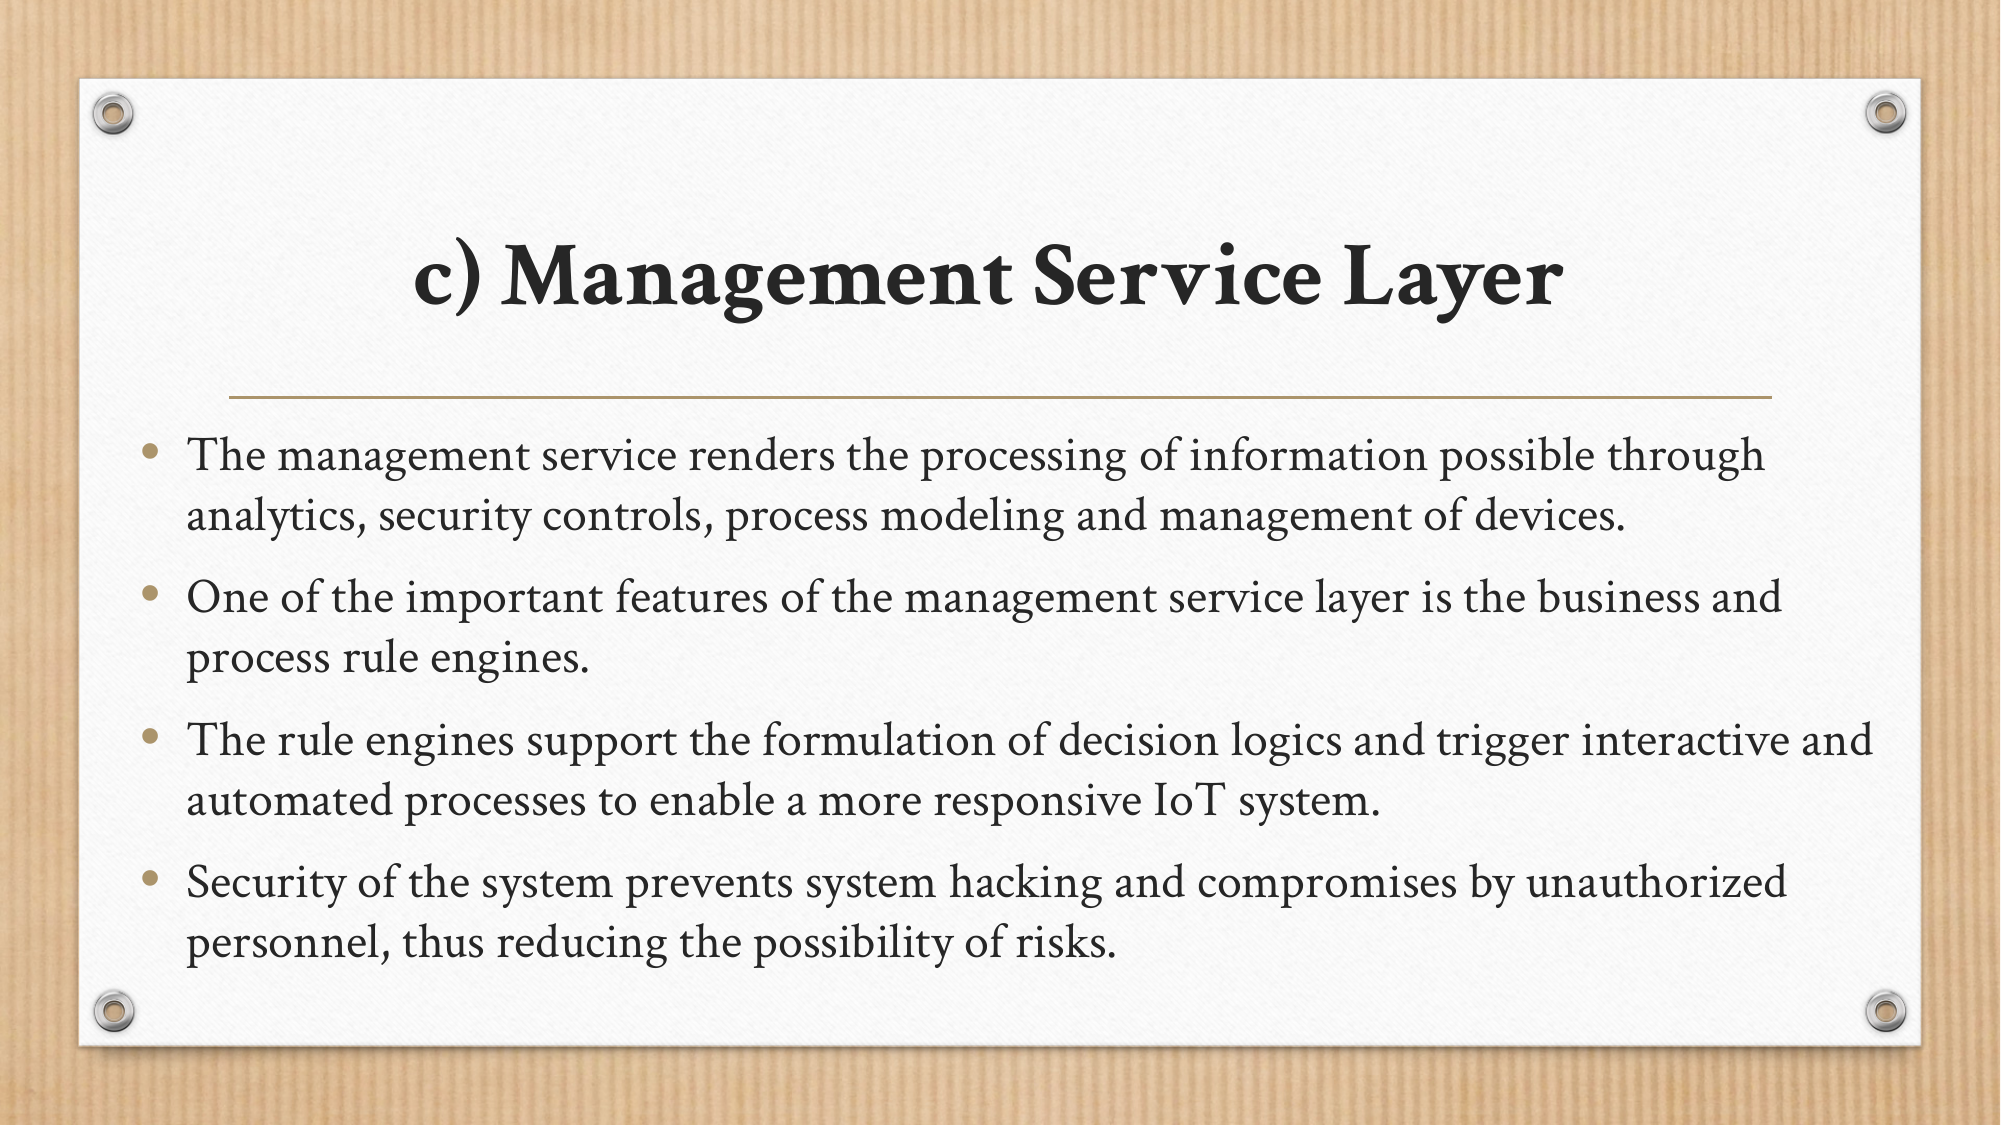

# c) Management Service Layer
The management service renders the processing of information possible through analytics, security controls, process modeling and management of devices.
One of the important features of the management service layer is the business and process rule engines.
The rule engines support the formulation of decision logics and trigger interactive and automated processes to enable a more responsive IoT system.
Security of the system prevents system hacking and compromises by unauthorized personnel, thus reducing the possibility of risks.